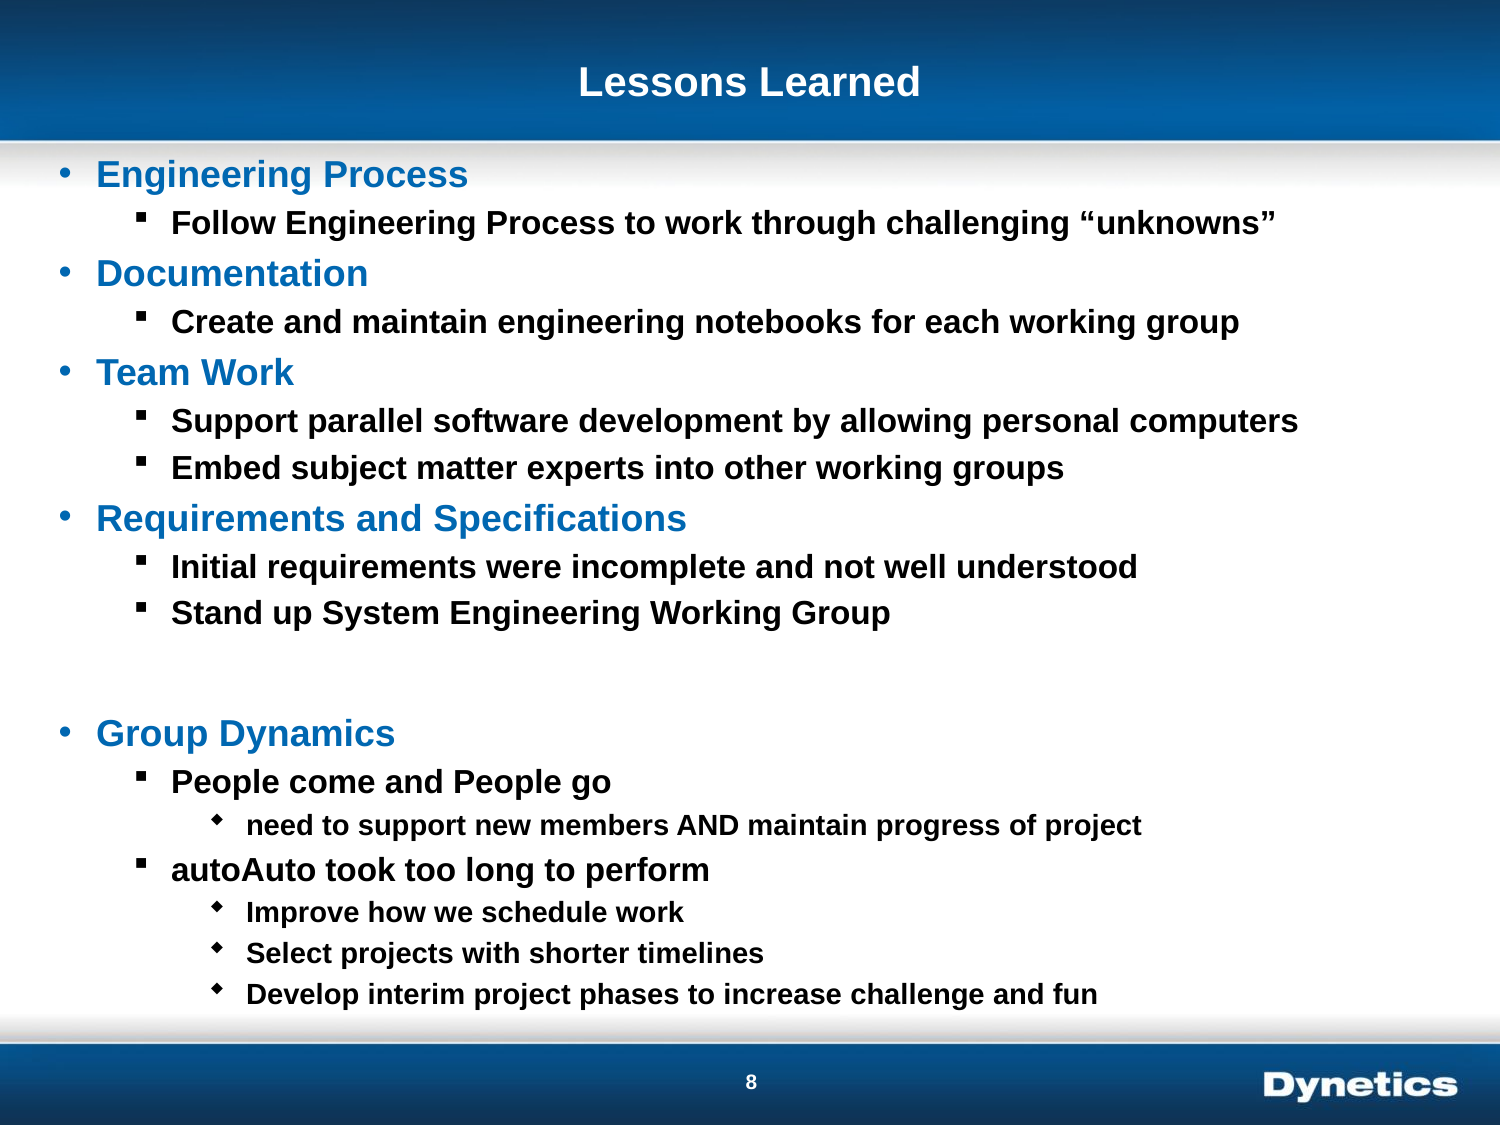

# Lessons Learned
Engineering Process
Follow Engineering Process to work through challenging “unknowns”
Documentation
Create and maintain engineering notebooks for each working group
Team Work
Support parallel software development by allowing personal computers
Embed subject matter experts into other working groups
Requirements and Specifications
Initial requirements were incomplete and not well understood
Stand up System Engineering Working Group

Group Dynamics
People come and People go
need to support new members AND maintain progress of project
autoAuto took too long to perform
Improve how we schedule work
Select projects with shorter timelines
Develop interim project phases to increase challenge and fun